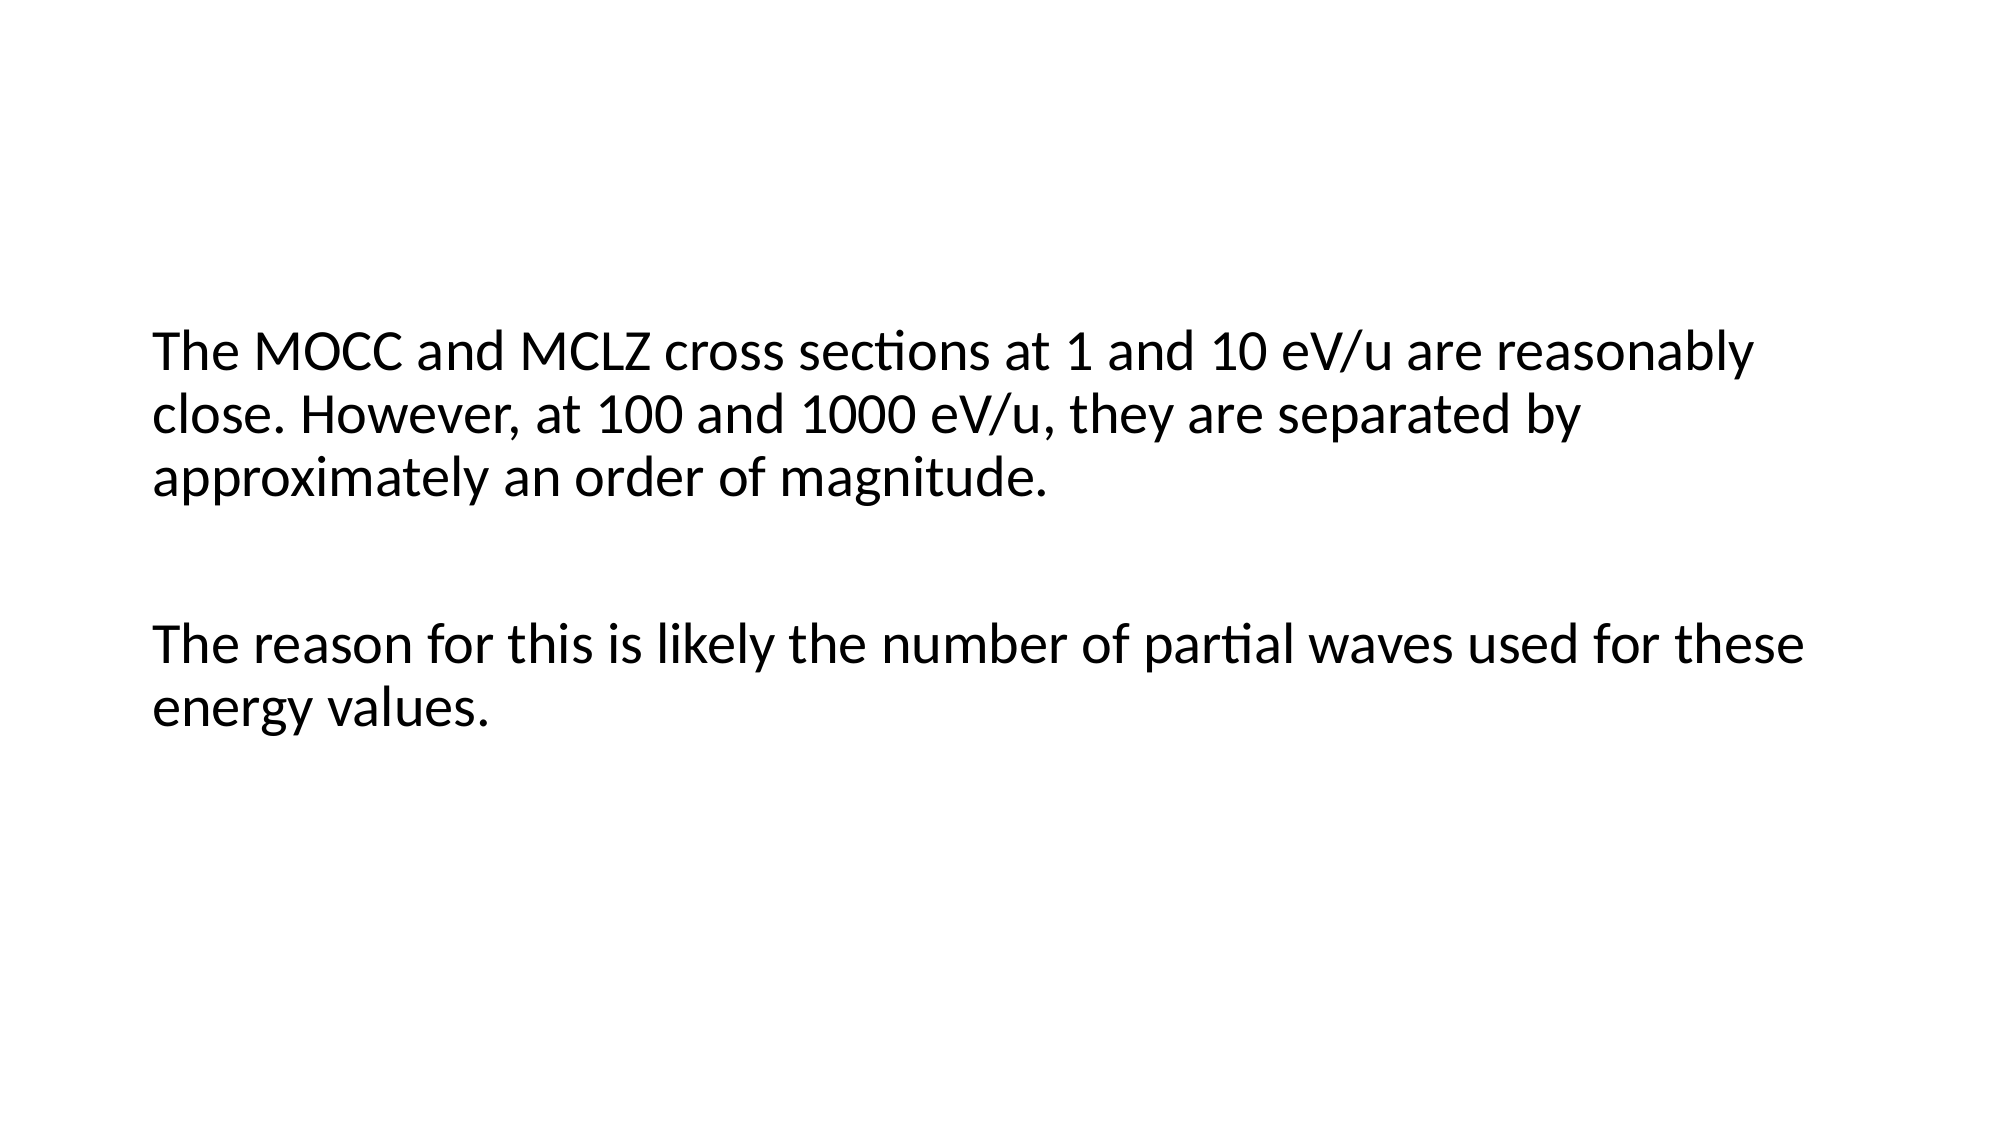

The MOCC and MCLZ cross sections at 1 and 10 eV/u are reasonably close. However, at 100 and 1000 eV/u, they are separated by approximately an order of magnitude.

The reason for this is likely the number of partial waves used for these energy values.